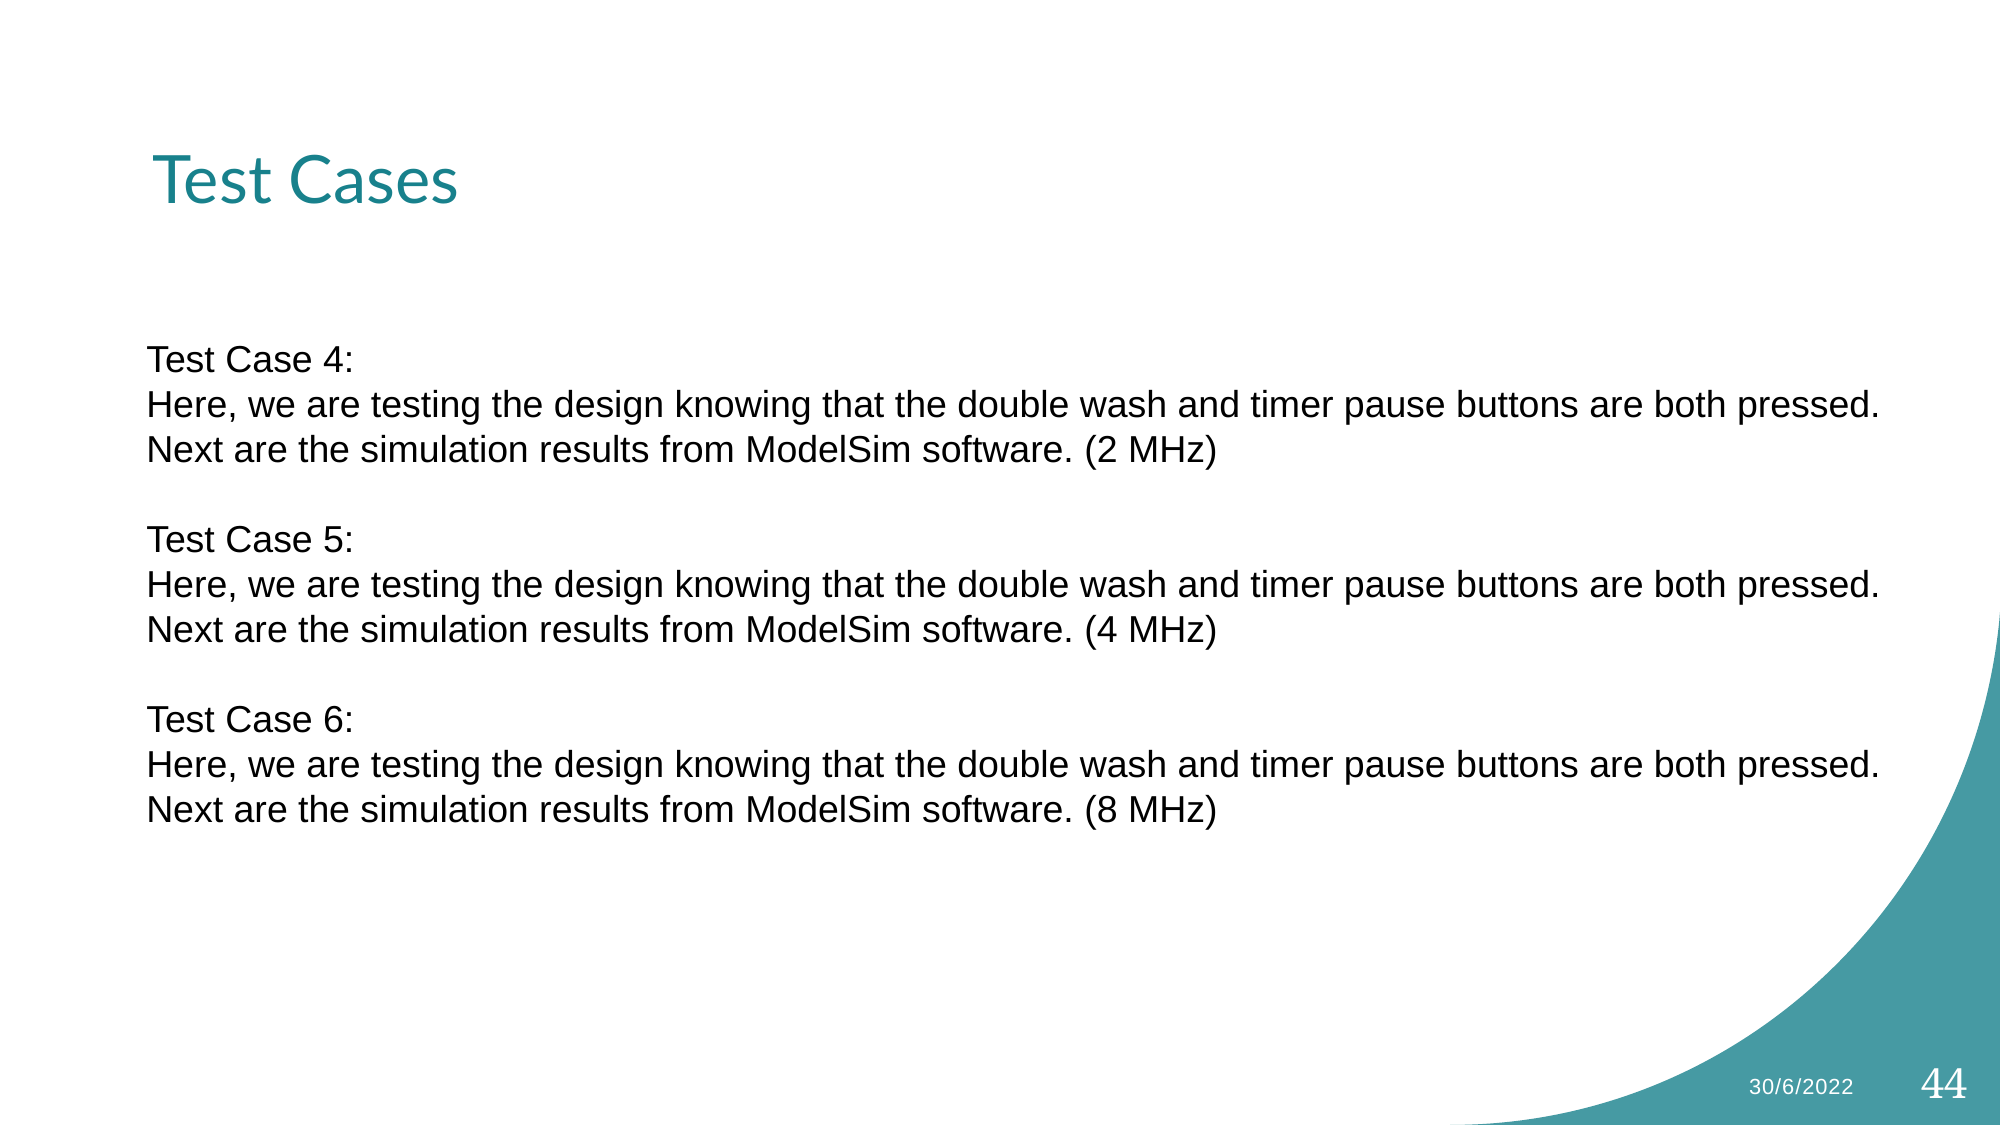

# Test Cases

Test Case 4:
Here, we are testing the design knowing that the double wash and timer pause buttons are both pressed.
Next are the simulation results from ModelSim software. (2 MHz)

Test Case 5:
Here, we are testing the design knowing that the double wash and timer pause buttons are both pressed.
Next are the simulation results from ModelSim software. (4 MHz)

Test Case 6:
Here, we are testing the design knowing that the double wash and timer pause buttons are both pressed.
Next are the simulation results from ModelSim software. (8 MHz)

30/6/2022
44